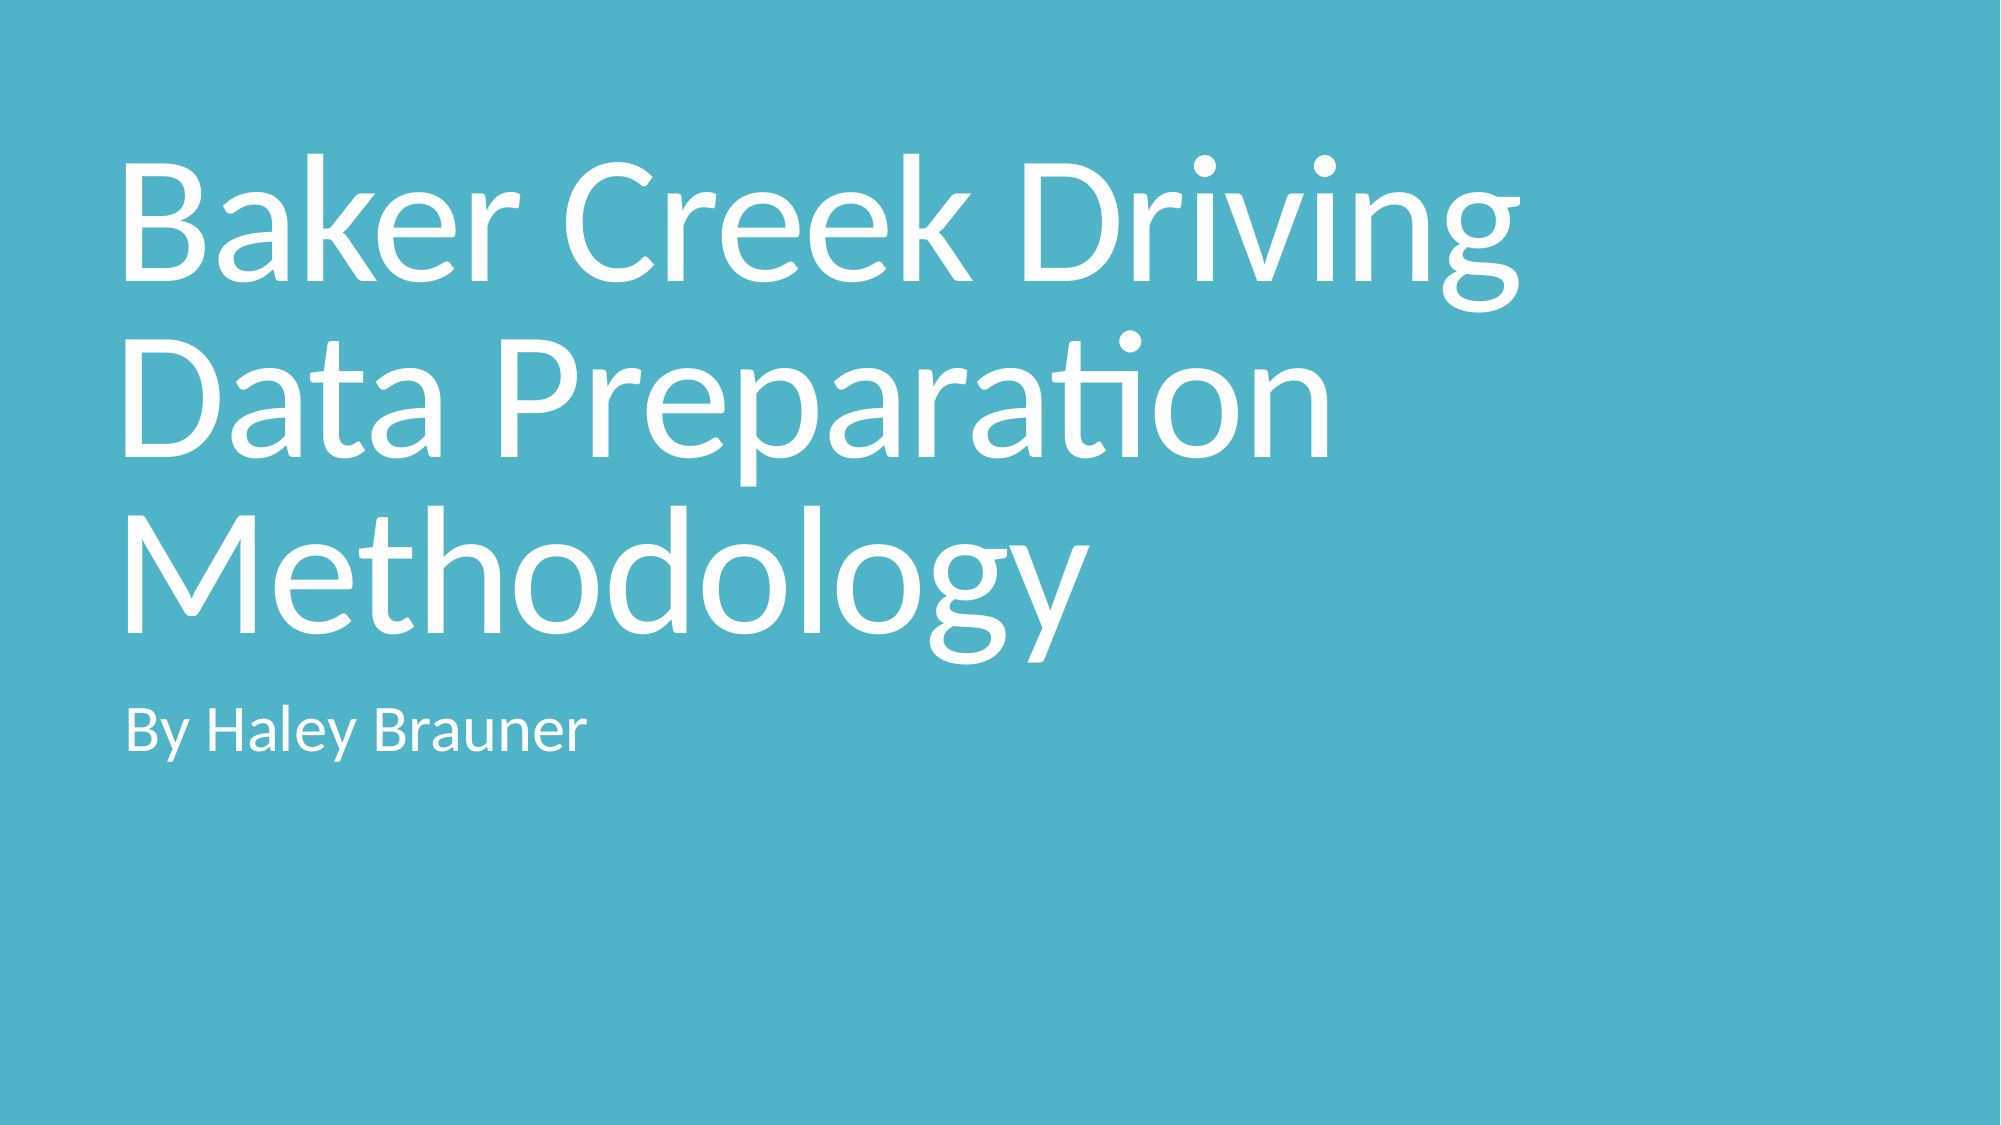

# Baker Creek Driving Data Preparation Methodology
By Haley Brauner